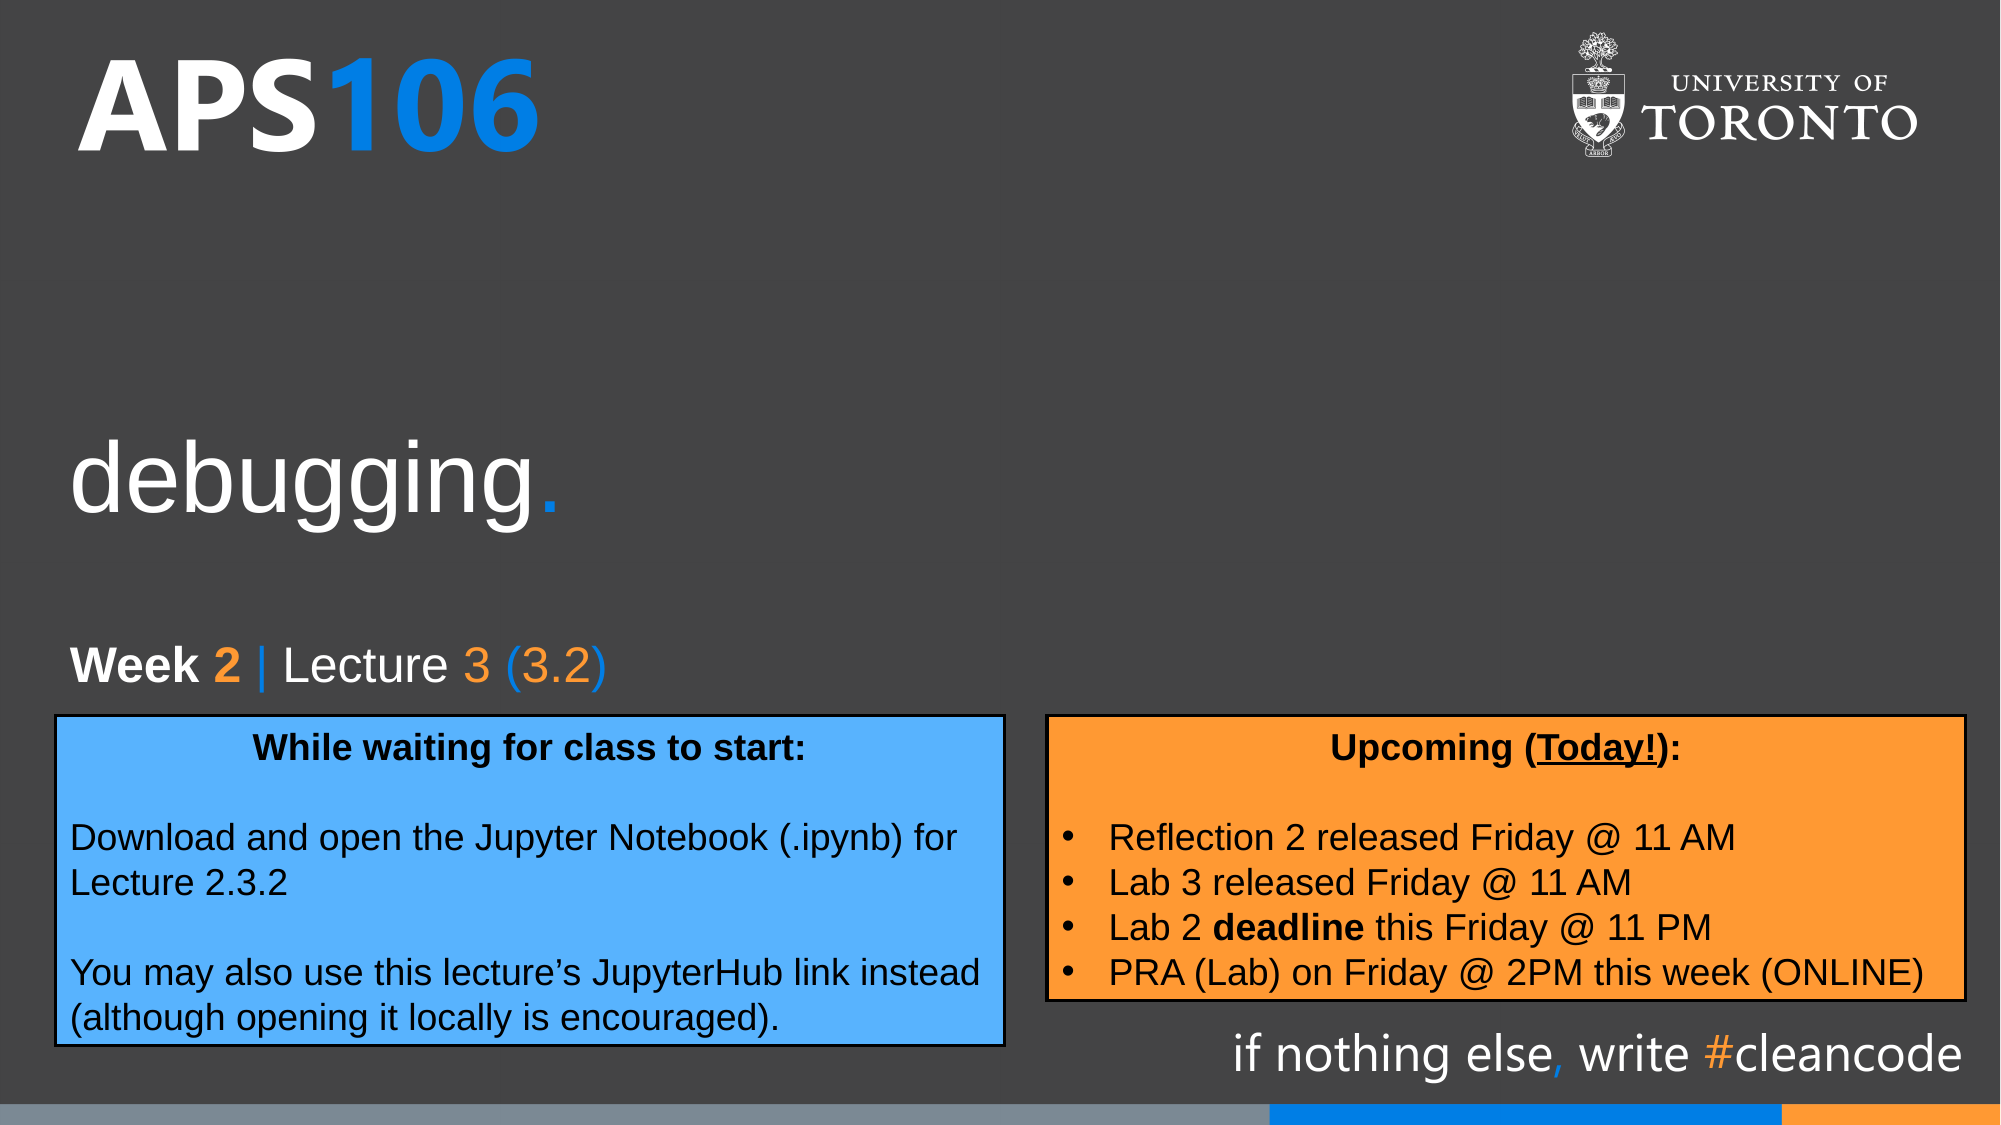

# debugging.
Week 2 | Lecture 3 (3.2)
While waiting for class to start:

Download and open the Jupyter Notebook (.ipynb) for Lecture 2.3.2

You may also use this lecture’s JupyterHub link instead (although opening it locally is encouraged).
Upcoming (Today!):

Reflection 2 released Friday @ 11 AM
Lab 3 released Friday @ 11 AM
Lab 2 deadline this Friday @ 11 PM
PRA (Lab) on Friday @ 2PM this week (ONLINE)